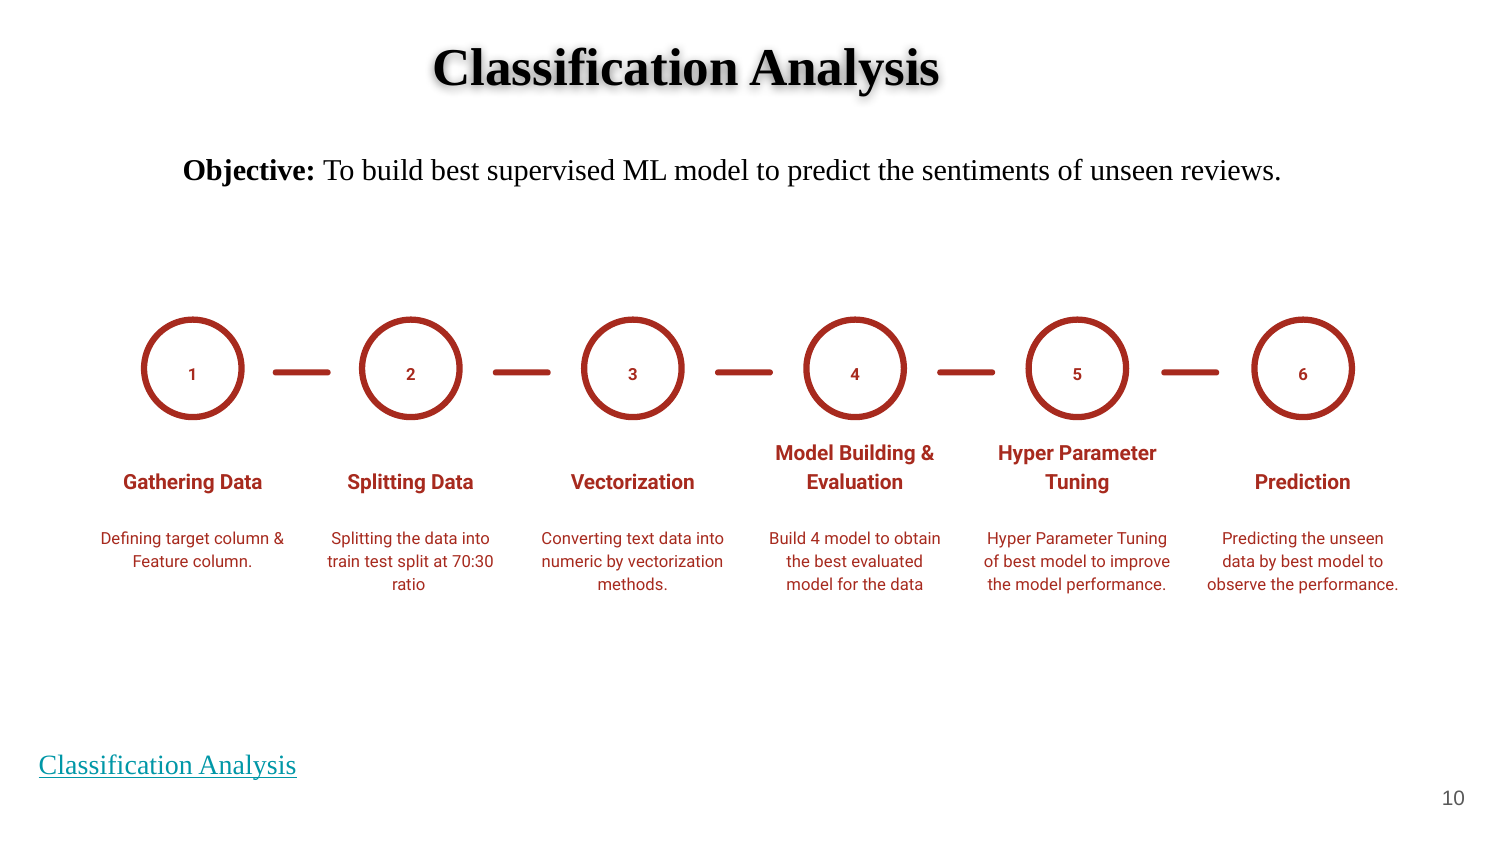

# Classification Analysis
Objective: To build best supervised ML model to predict the sentiments of unseen reviews.

Classification Analysis

1
Gathering Data
Defining target column & Feature column.

2
Splitting Data
Splitting the data into train test split at 70:30 ratio

3
Vectorization
Converting text data into numeric by vectorization methods.

4
Model Building & Evaluation
Build 4 model to obtain the best evaluated model for the data

5
Hyper Parameter Tuning
Hyper Parameter Tuning of best model to improve the model performance.

6
Prediction
Predicting the unseen data by best model to observe the performance.

10